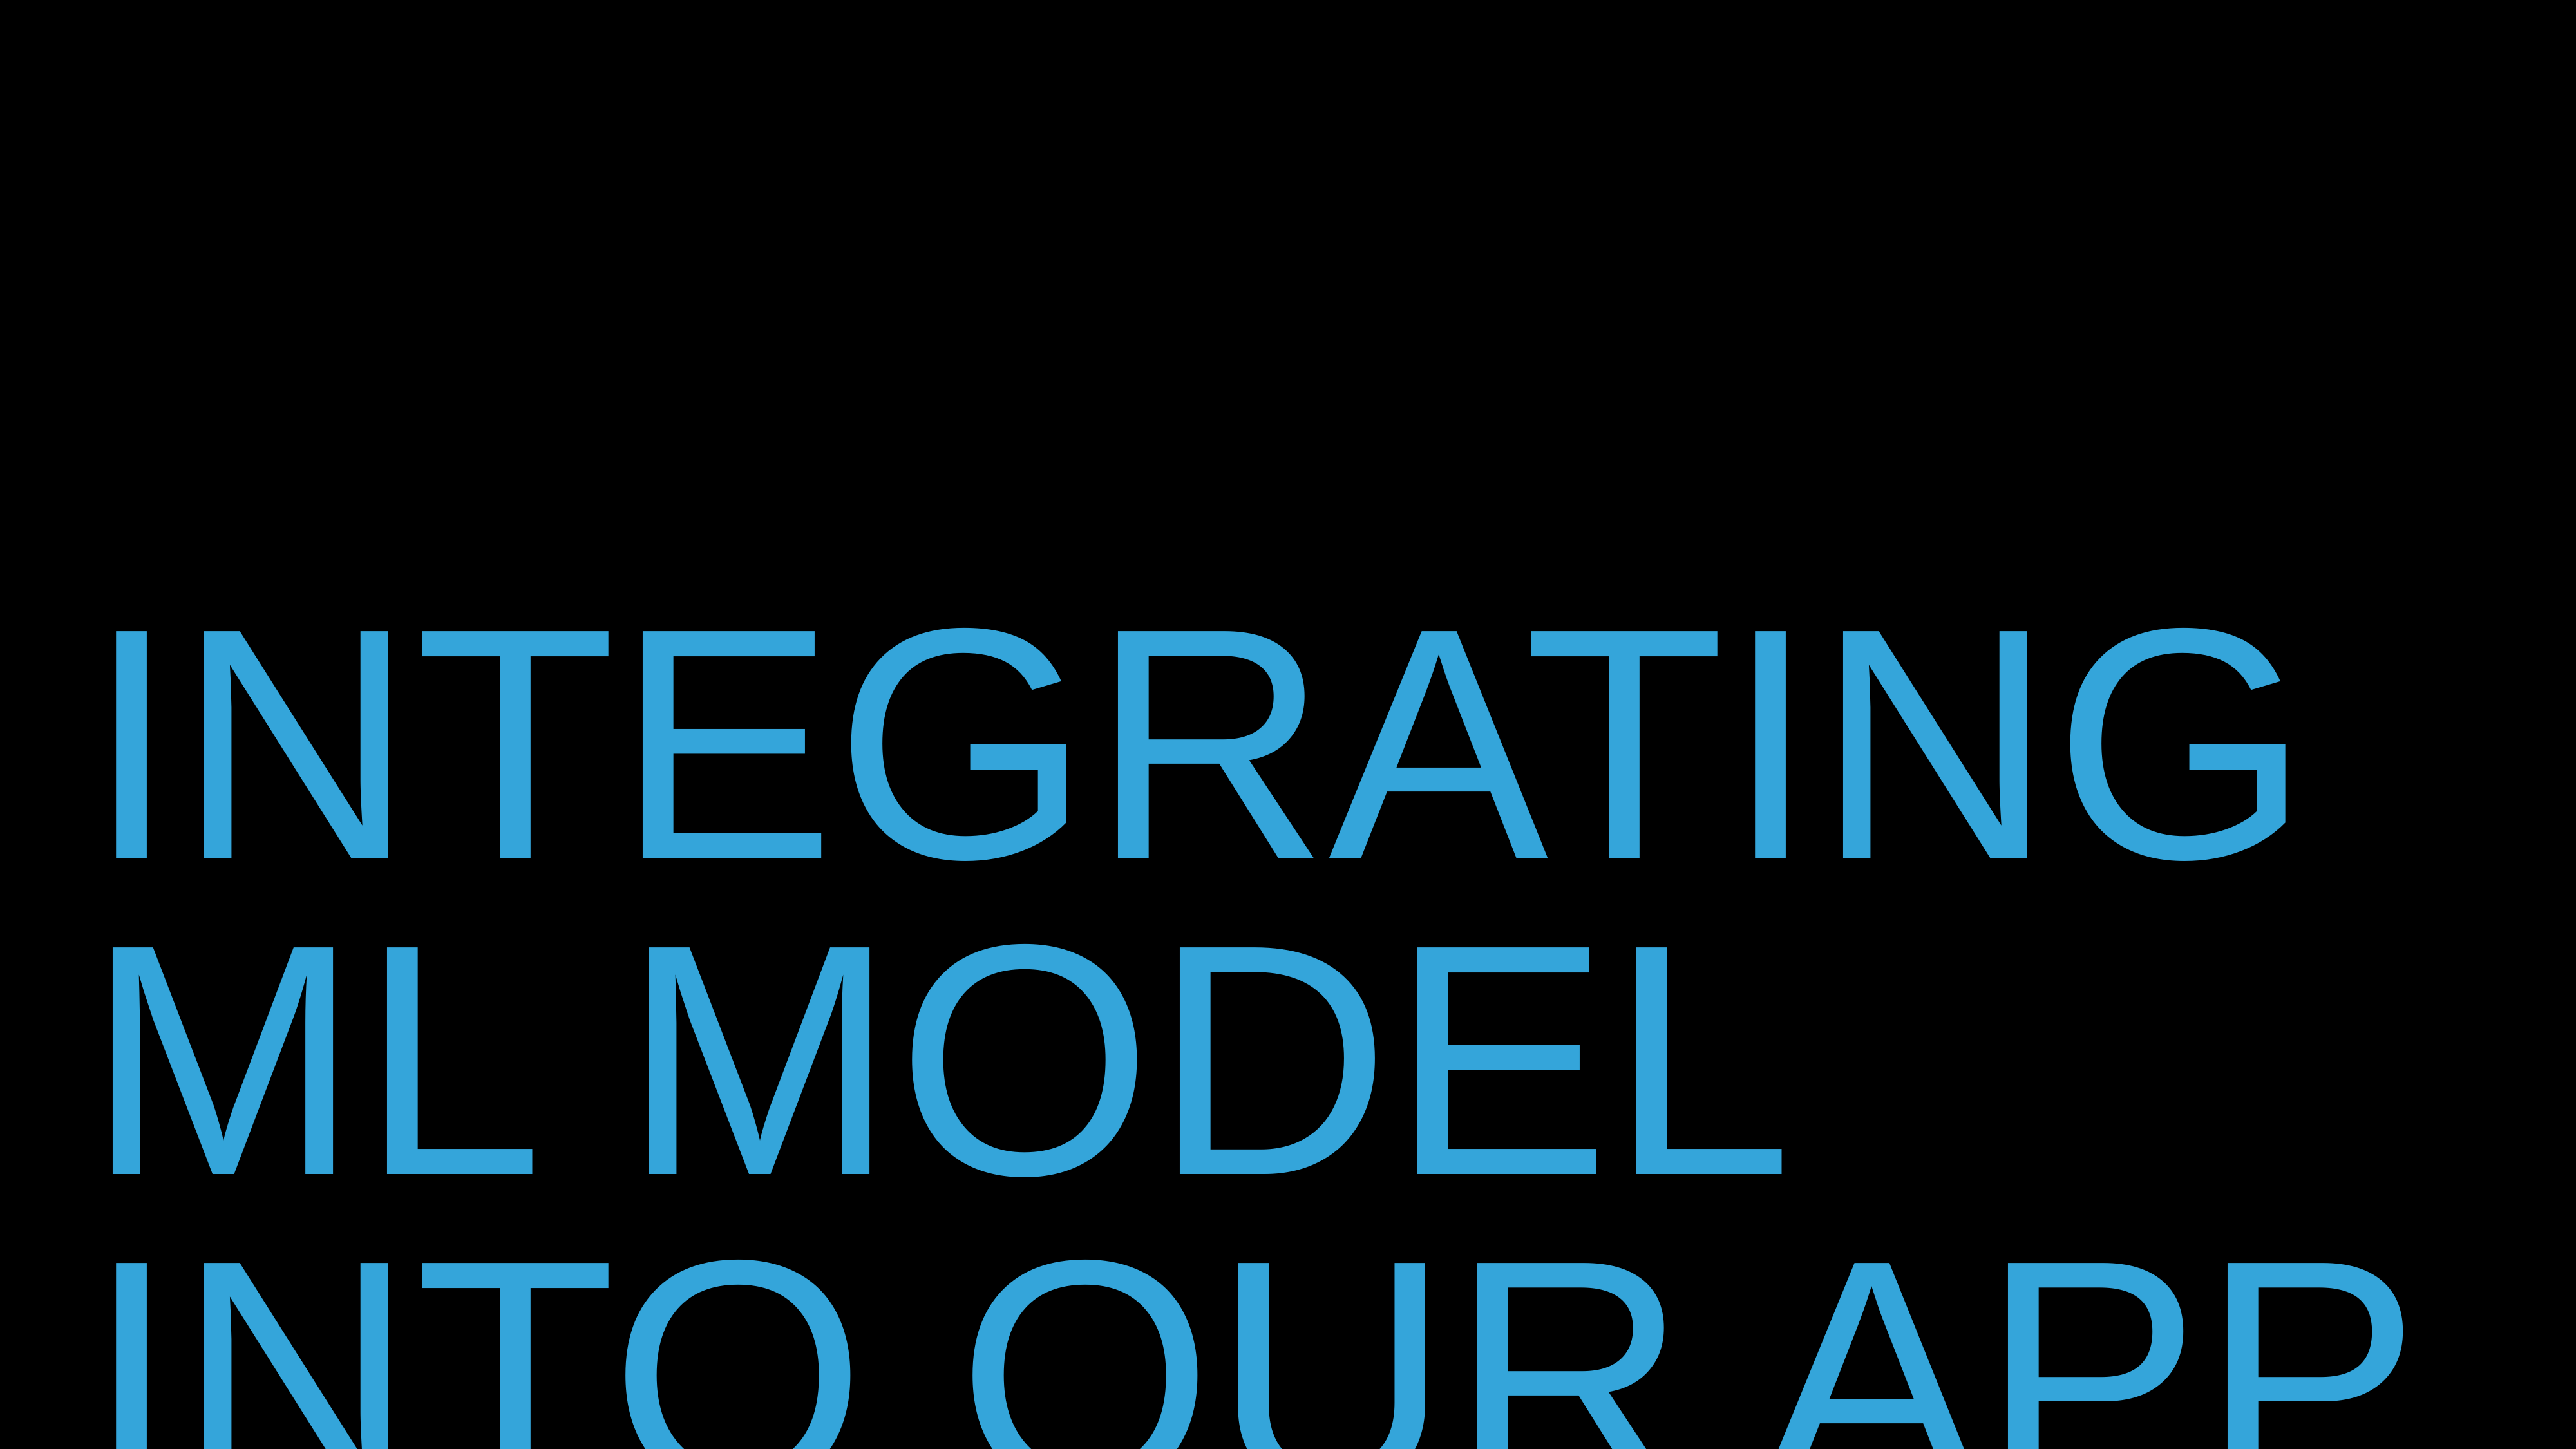

# Integrating ML Model into our app